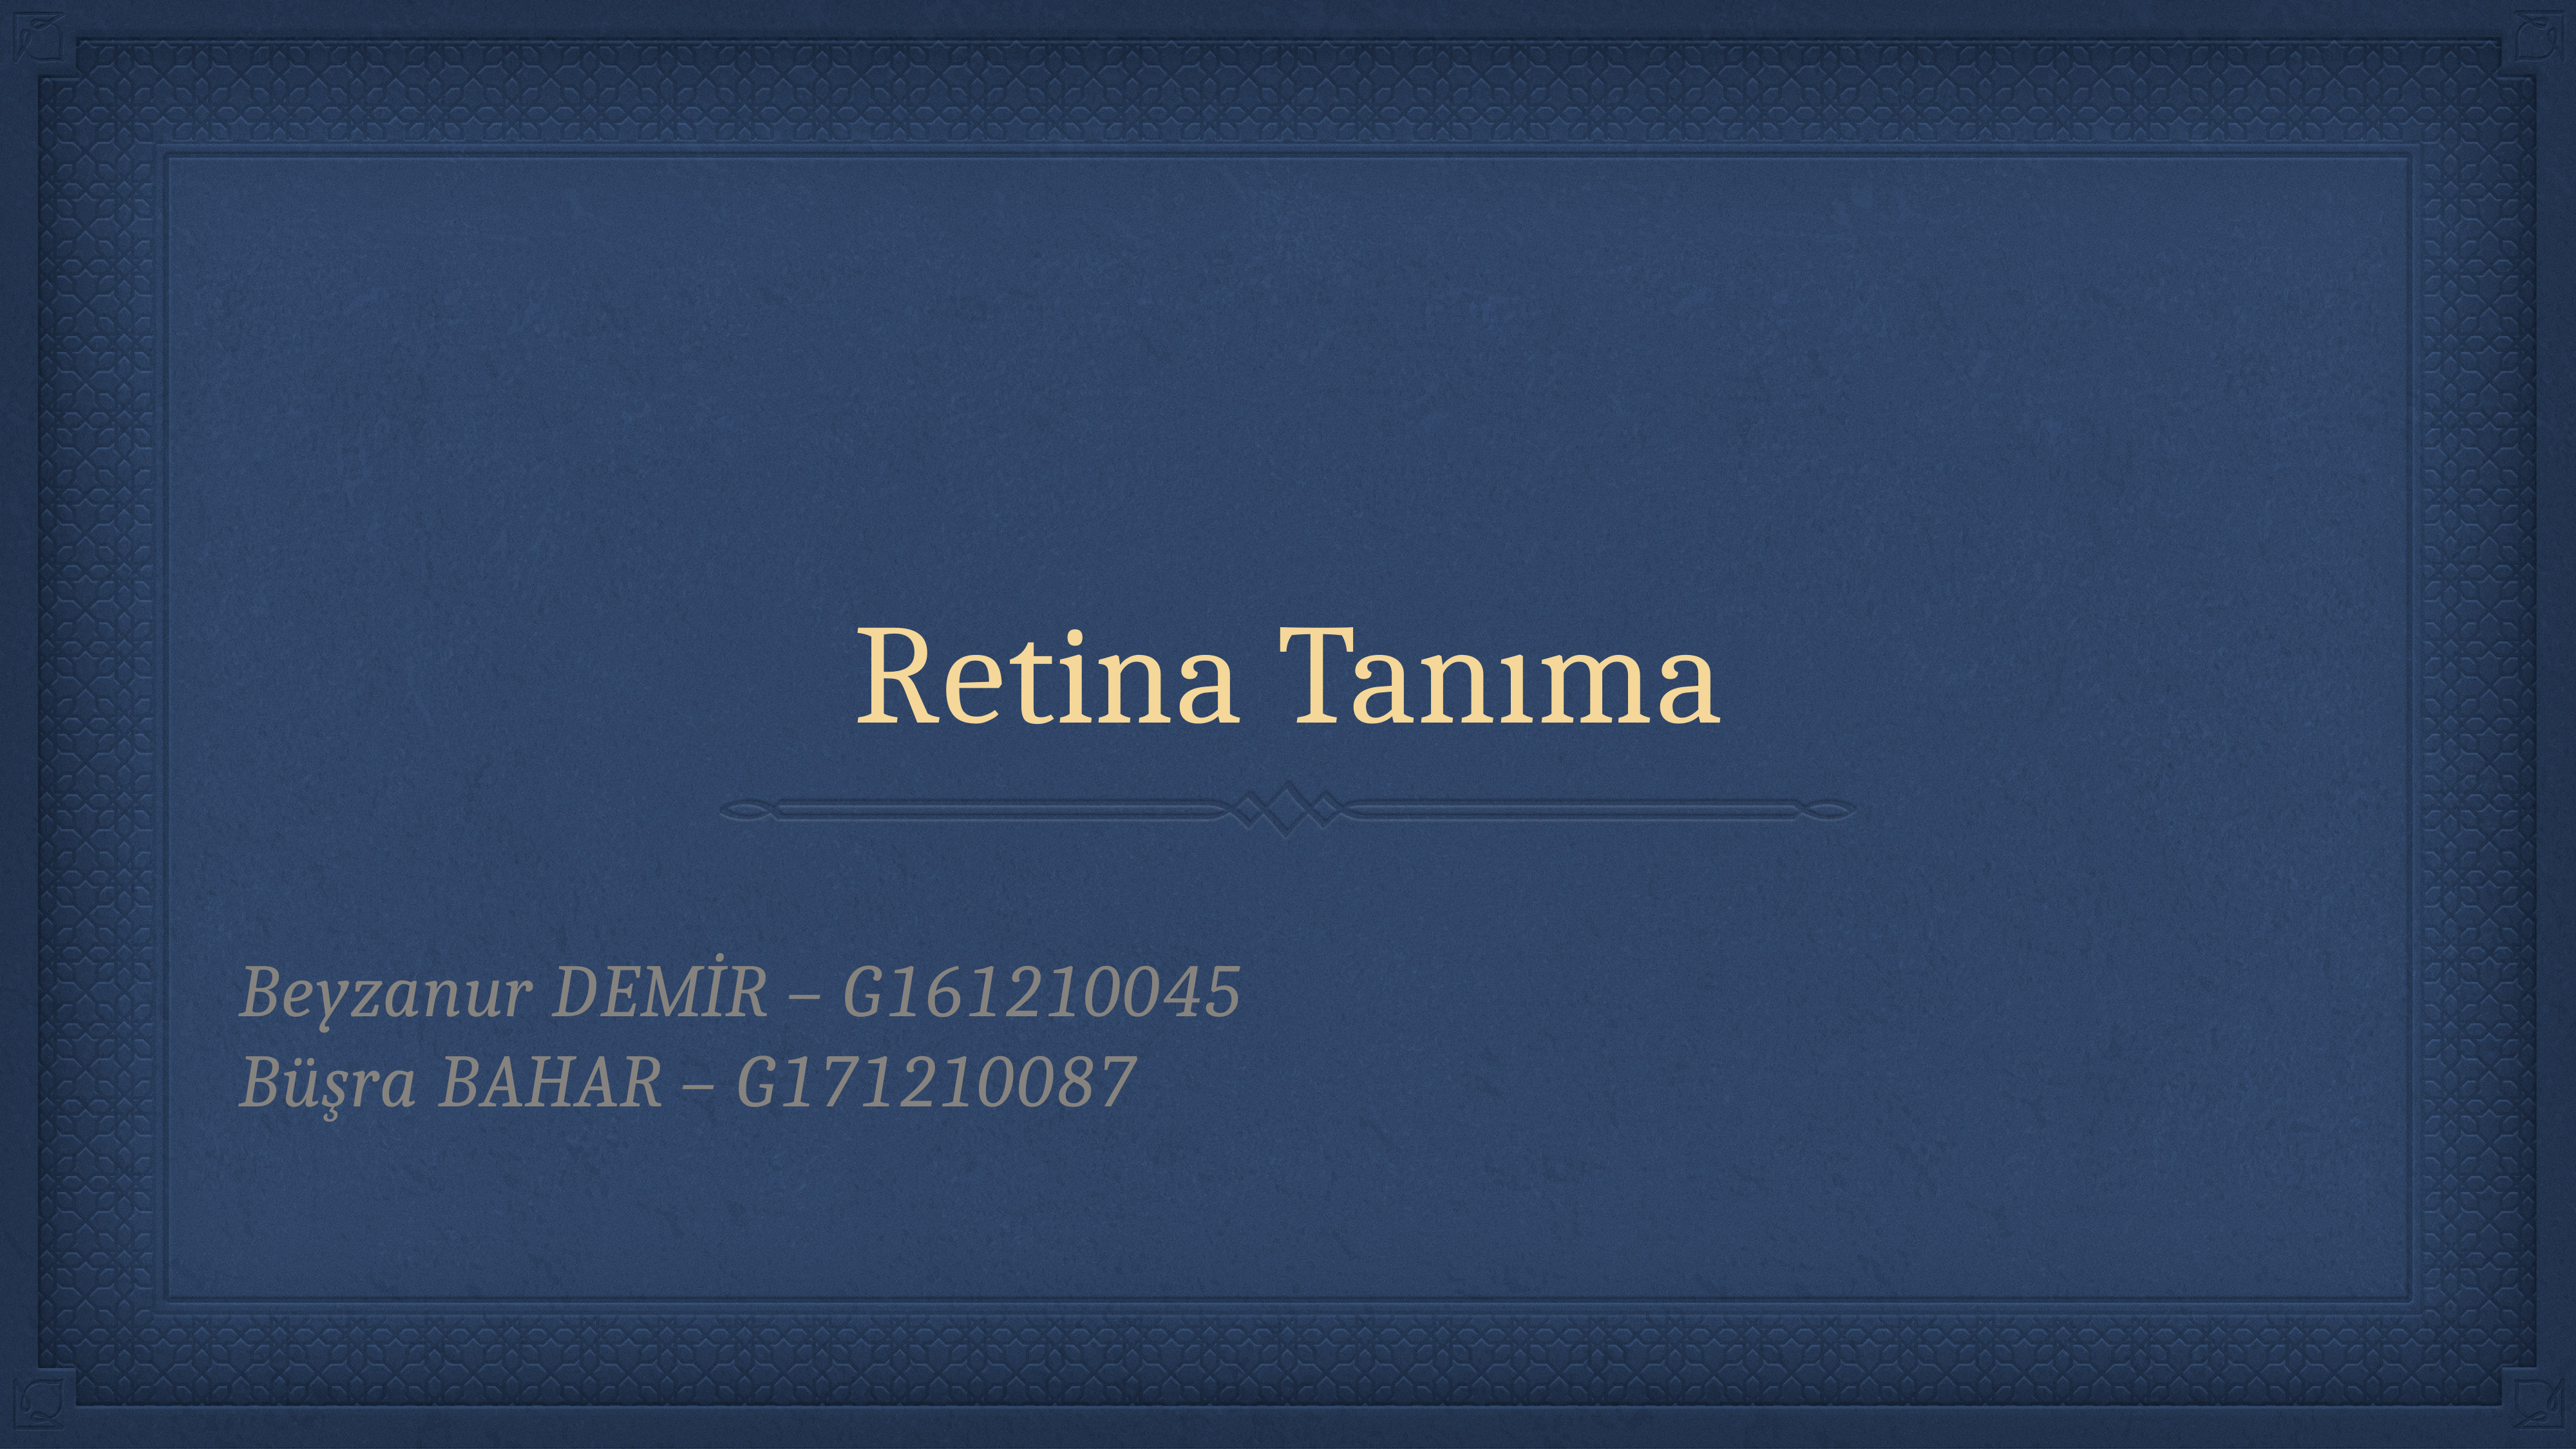

# Retina Tanıma
Beyzanur DEMİR – G161210045
Büşra BAHAR – G171210087